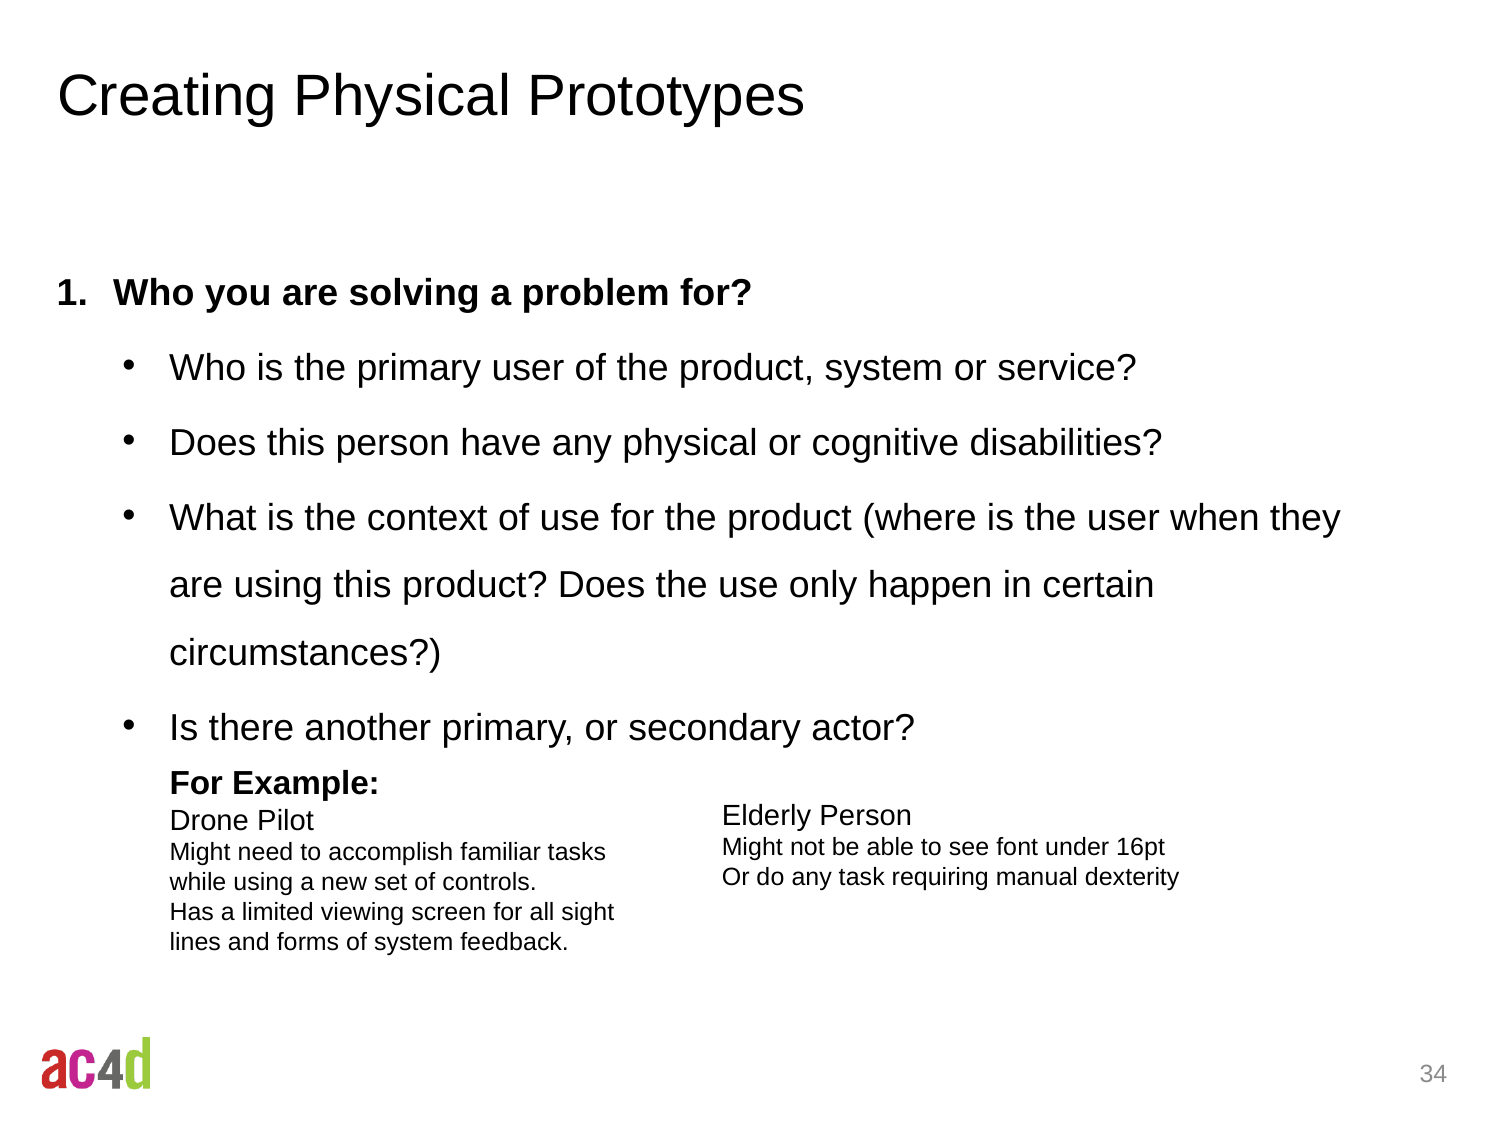

# Creating Physical Prototypes
Who you are solving a problem for?
Who is the primary user of the product, system or service?
Does this person have any physical or cognitive disabilities?
What is the context of use for the product (where is the user when they are using this product? Does the use only happen in certain circumstances?)
Is there another primary, or secondary actor?
For Example:
Drone Pilot
Might need to accomplish familiar tasks while using a new set of controls.
Has a limited viewing screen for all sight lines and forms of system feedback.

Elderly Person
Might not be able to see font under 16pt
Or do any task requiring manual dexterity
34